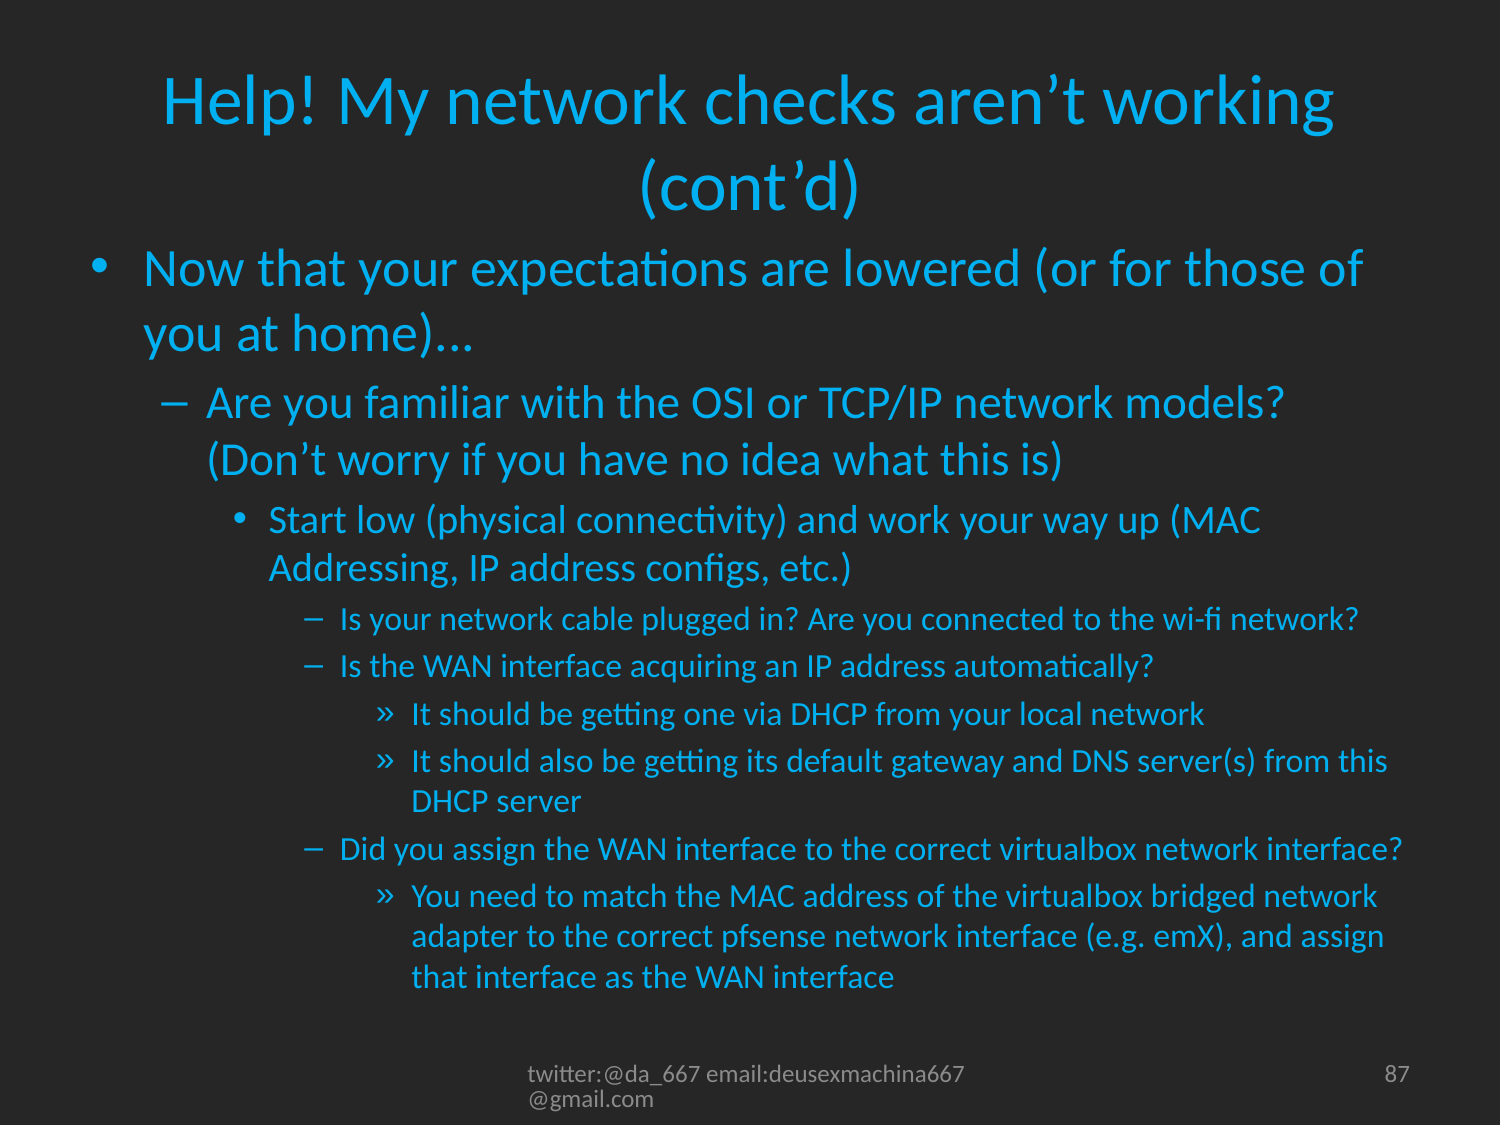

# Help! My network checks aren’t working (cont’d)
Now that your expectations are lowered (or for those of you at home)...
Are you familiar with the OSI or TCP/IP network models? (Don’t worry if you have no idea what this is)
Start low (physical connectivity) and work your way up (MAC Addressing, IP address configs, etc.)
Is your network cable plugged in? Are you connected to the wi-fi network?
Is the WAN interface acquiring an IP address automatically?
It should be getting one via DHCP from your local network
It should also be getting its default gateway and DNS server(s) from this DHCP server
Did you assign the WAN interface to the correct virtualbox network interface?
You need to match the MAC address of the virtualbox bridged network adapter to the correct pfsense network interface (e.g. emX), and assign that interface as the WAN interface

twitter:@da_667 email:deusexmachina667@gmail.com
87